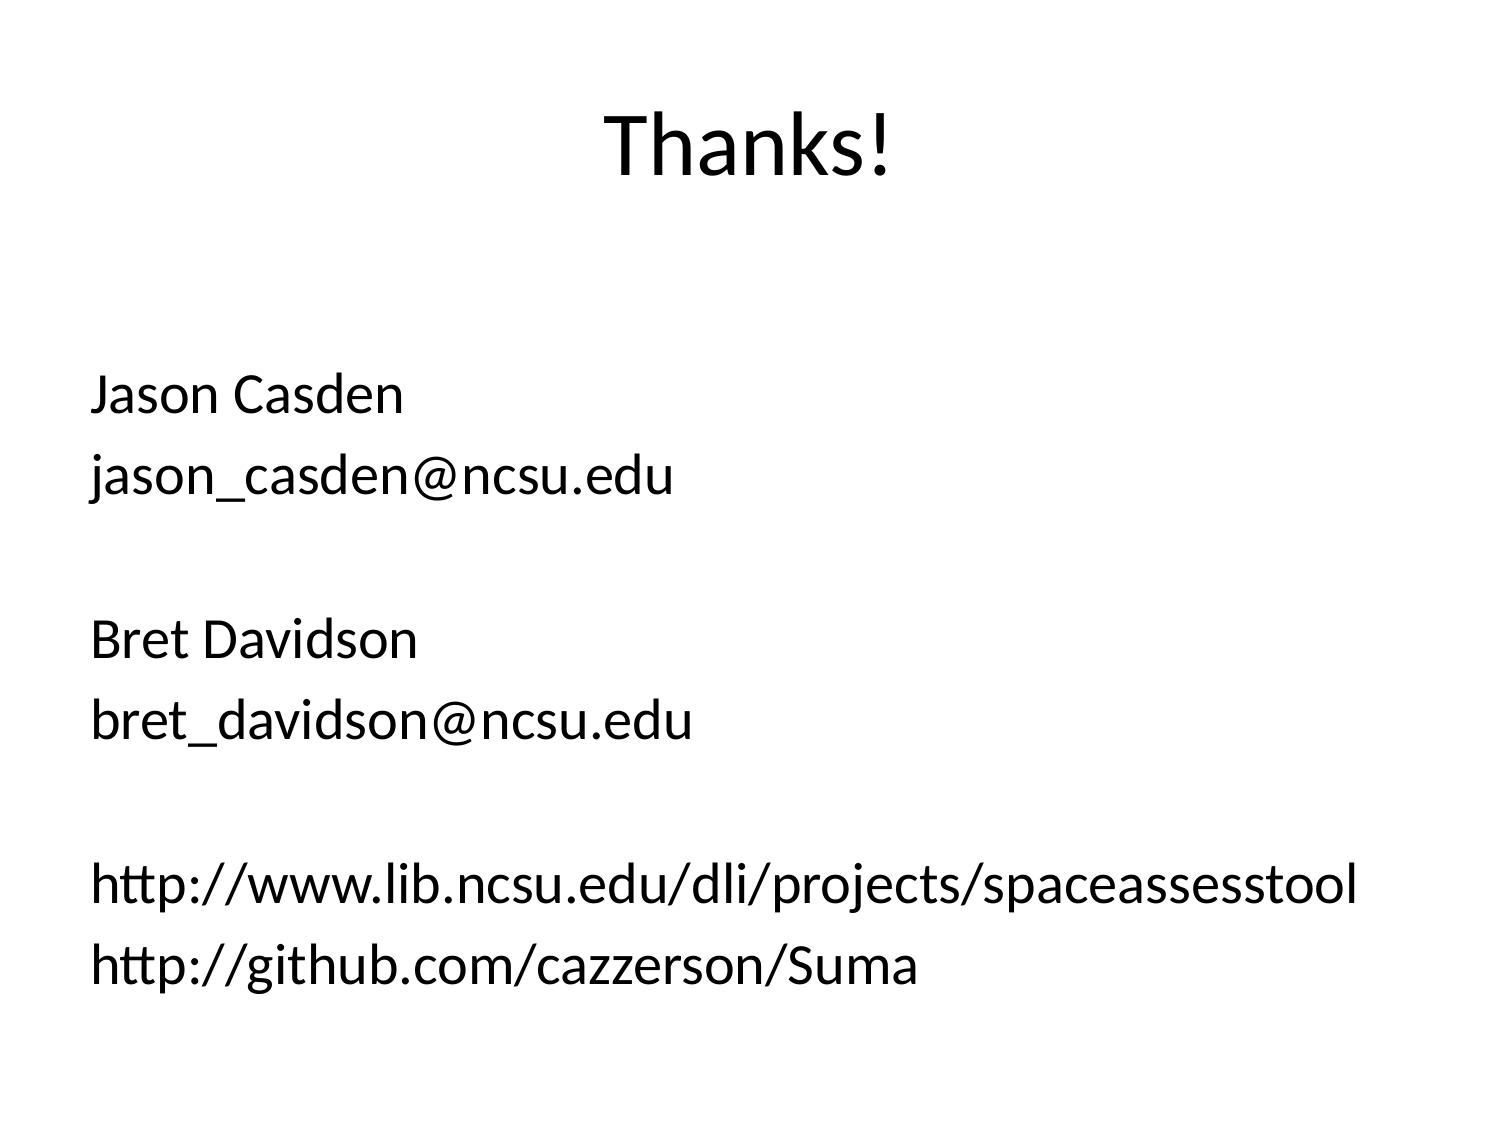

# Thanks!

Jason Casden
jason_casden@ncsu.edu

Bret Davidson
bret_davidson@ncsu.edu

http://www.lib.ncsu.edu/dli/projects/spaceassesstool
http://github.com/cazzerson/Suma